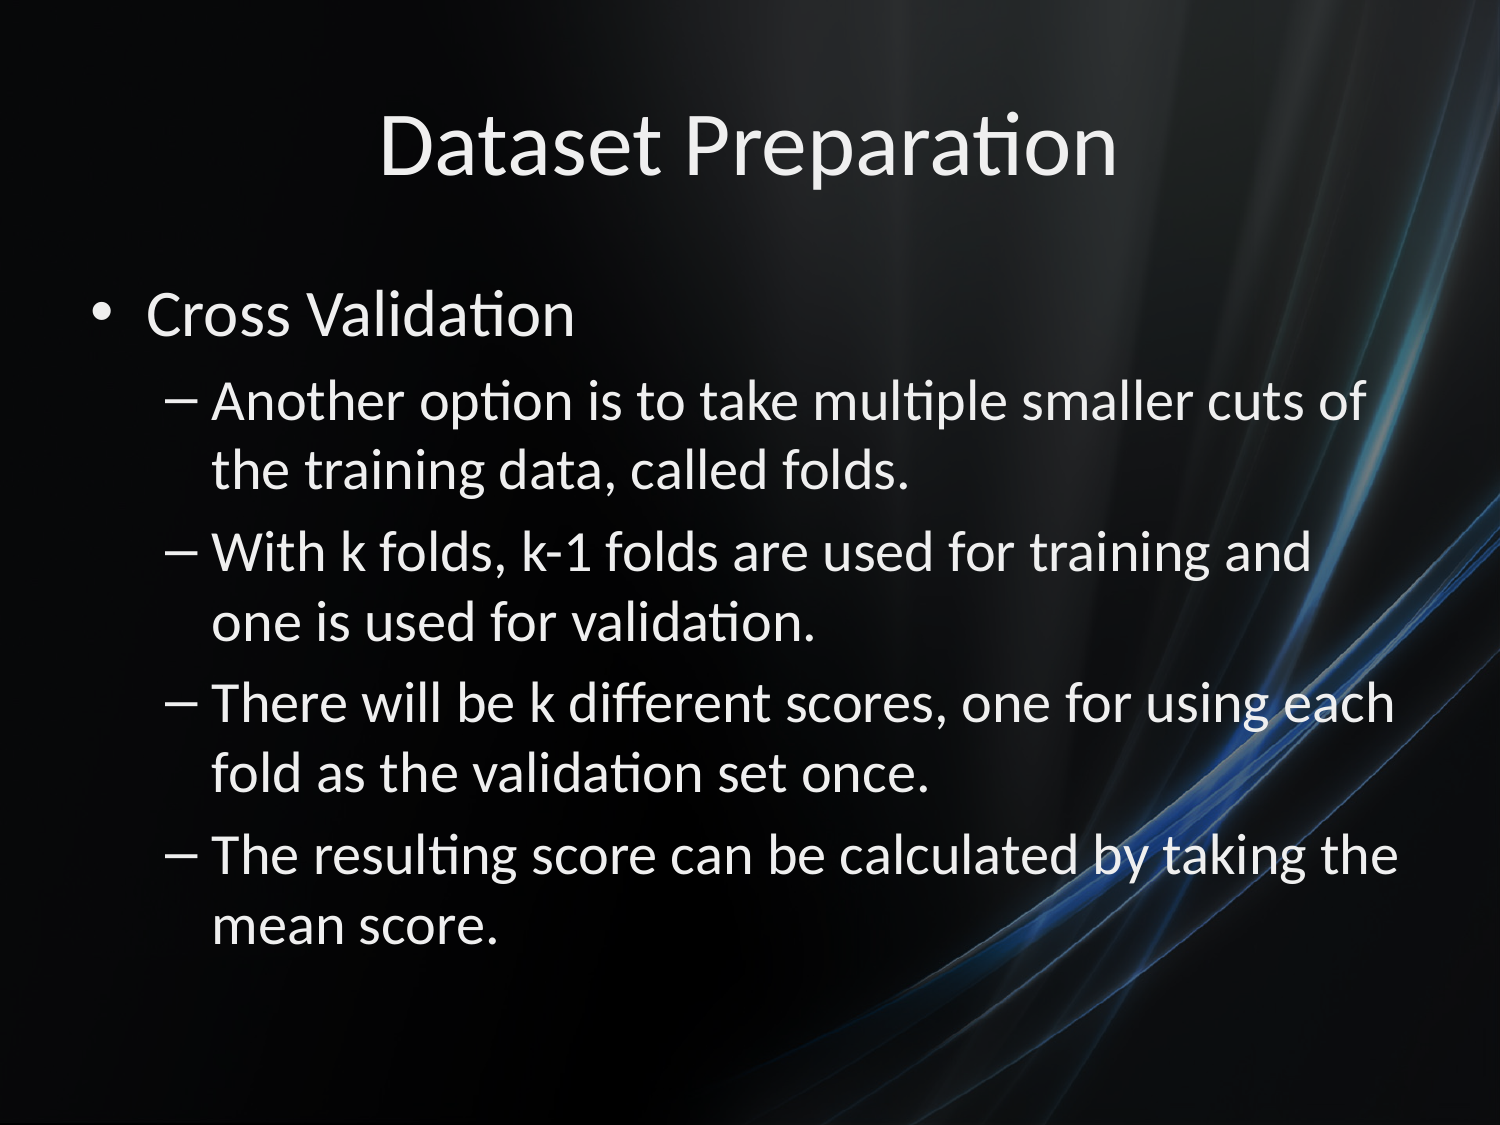

# Dataset Preparation
Cross Validation
Another option is to take multiple smaller cuts of the training data, called folds.
With k folds, k-1 folds are used for training and one is used for validation.
There will be k different scores, one for using each fold as the validation set once.
The resulting score can be calculated by taking the mean score.